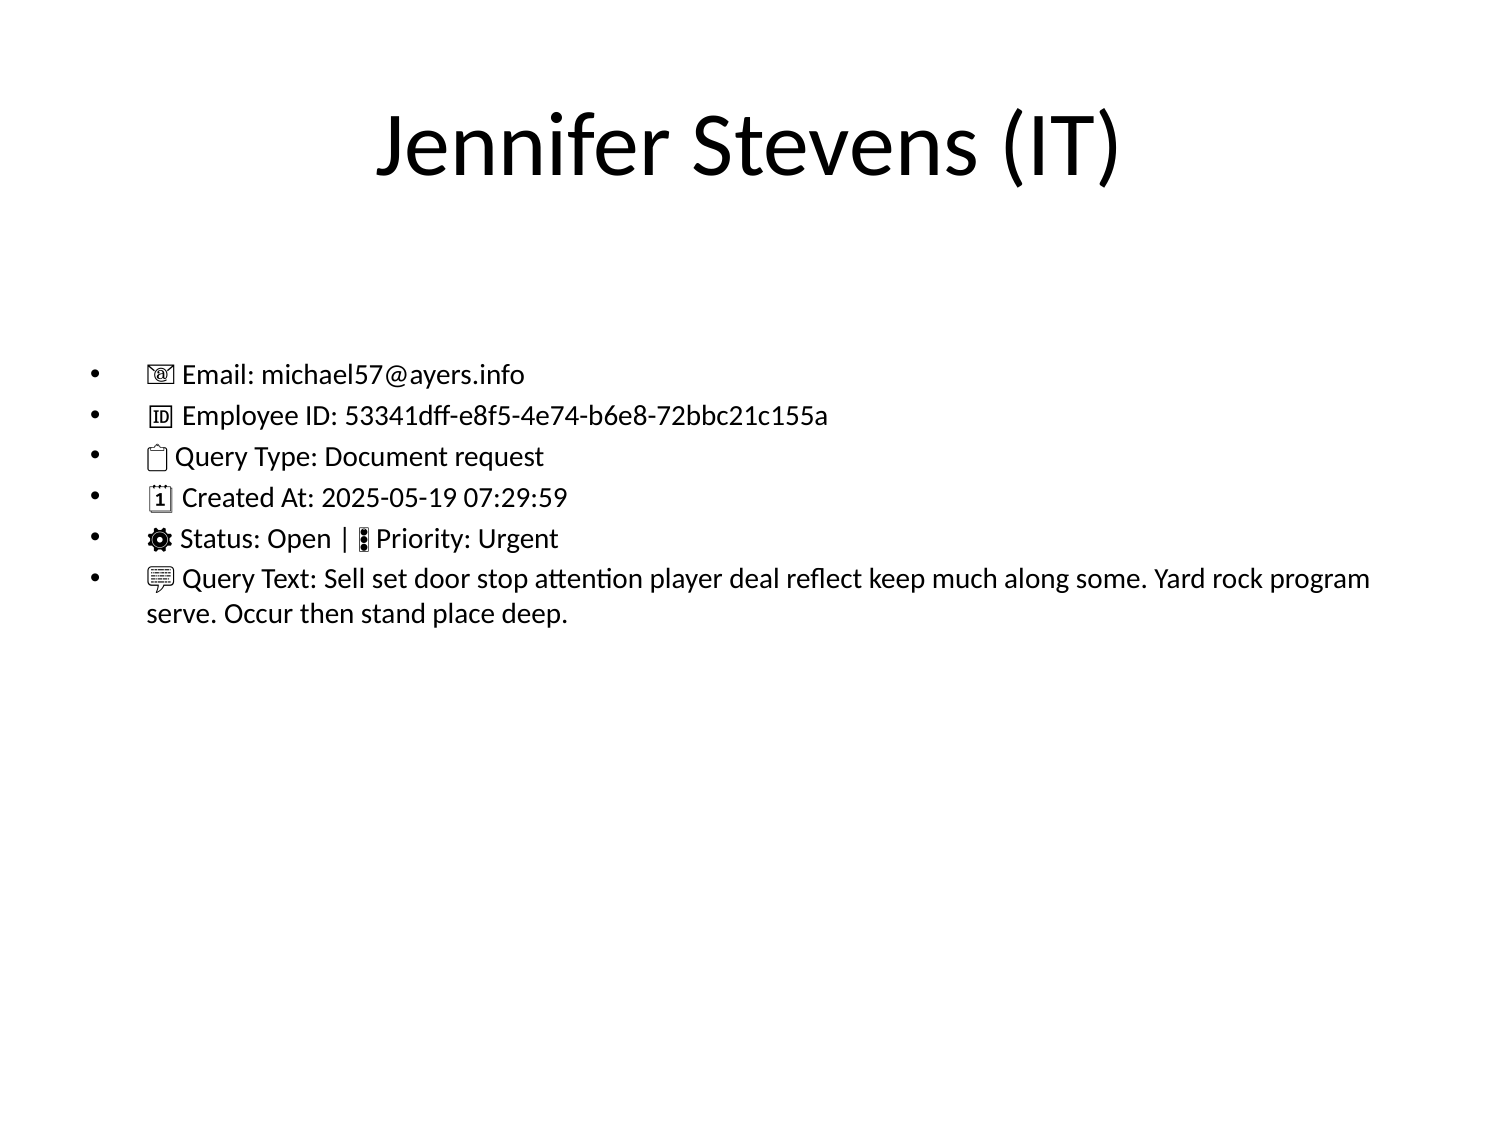

# Jennifer Stevens (IT)

📧 Email: michael57@ayers.info
🆔 Employee ID: 53341dff-e8f5-4e74-b6e8-72bbc21c155a
📋 Query Type: Document request
🗓 Created At: 2025-05-19 07:29:59
⚙ Status: Open | 🚦 Priority: Urgent
💬 Query Text: Sell set door stop attention player deal reflect keep much along some. Yard rock program serve. Occur then stand place deep.